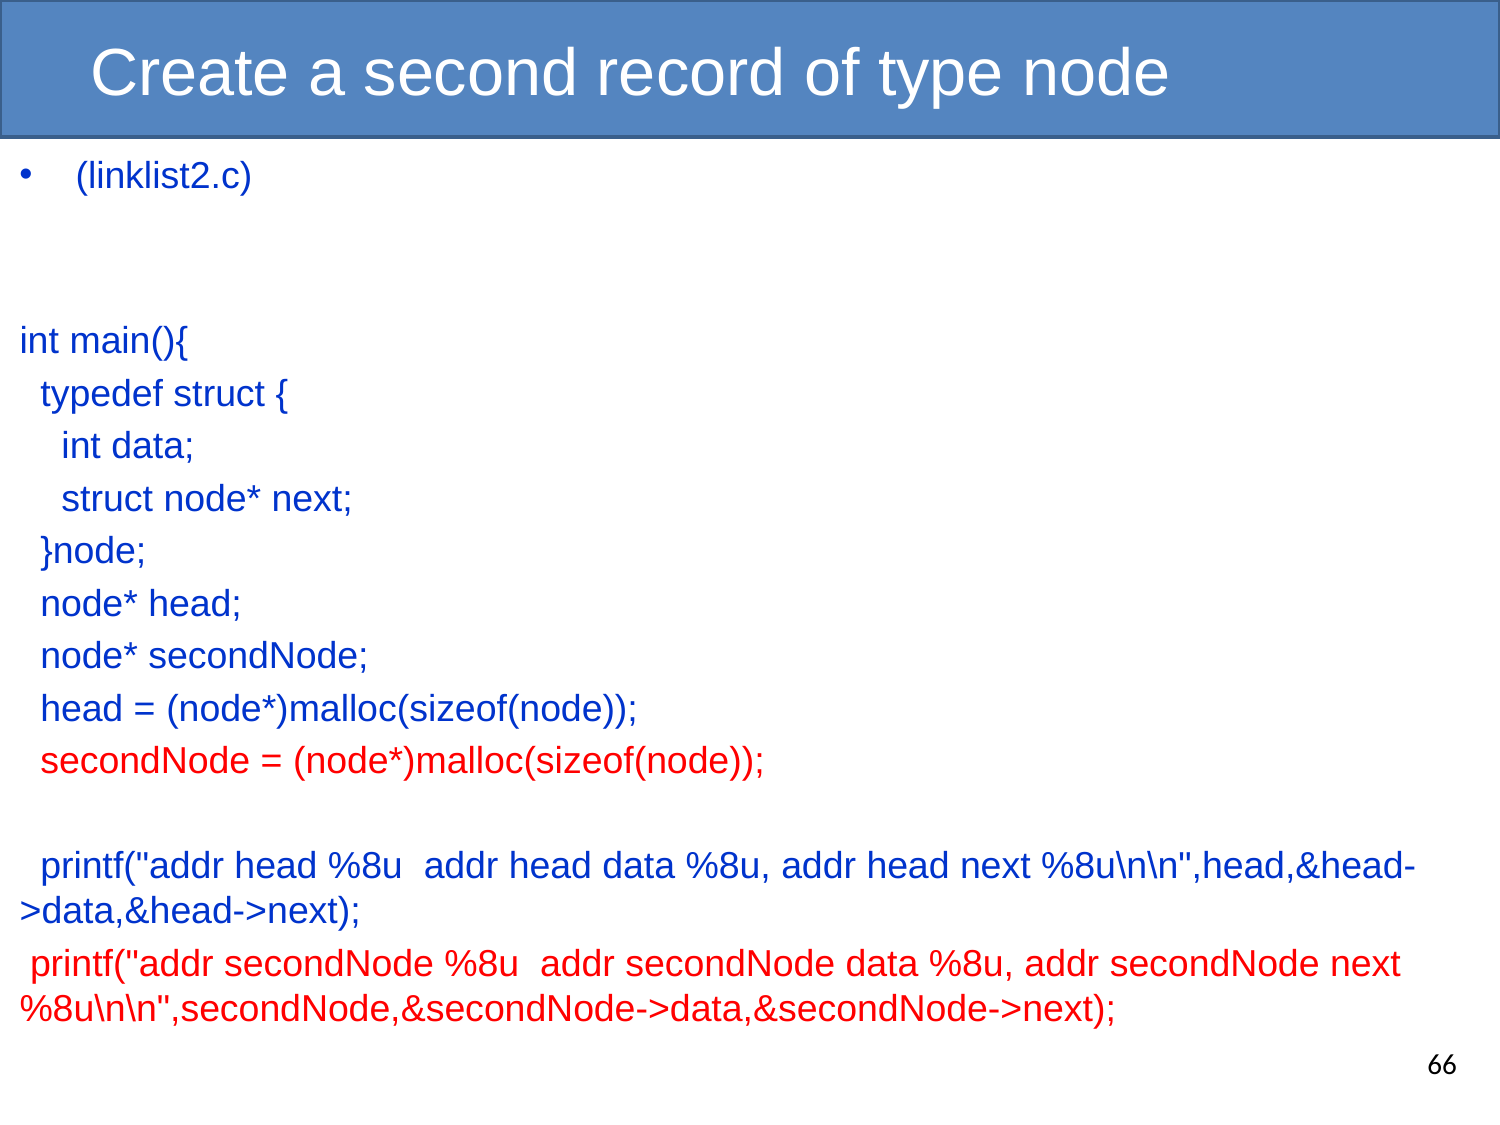

# Create a second record of type node
(linklist2.c)
int main(){
  typedef struct {
    int data;
    struct node* next;
  }node;
  node* head;
  node* secondNode;
  head = (node*)malloc(sizeof(node));
  secondNode = (node*)malloc(sizeof(node));

  printf("addr head %8u  addr head data %8u, addr head next %8u\n\n",head,&head->data,&head->next);
 printf("addr secondNode %8u  addr secondNode data %8u, addr secondNode next %8u\n\n",secondNode,&secondNode->data,&secondNode->next);

}
66